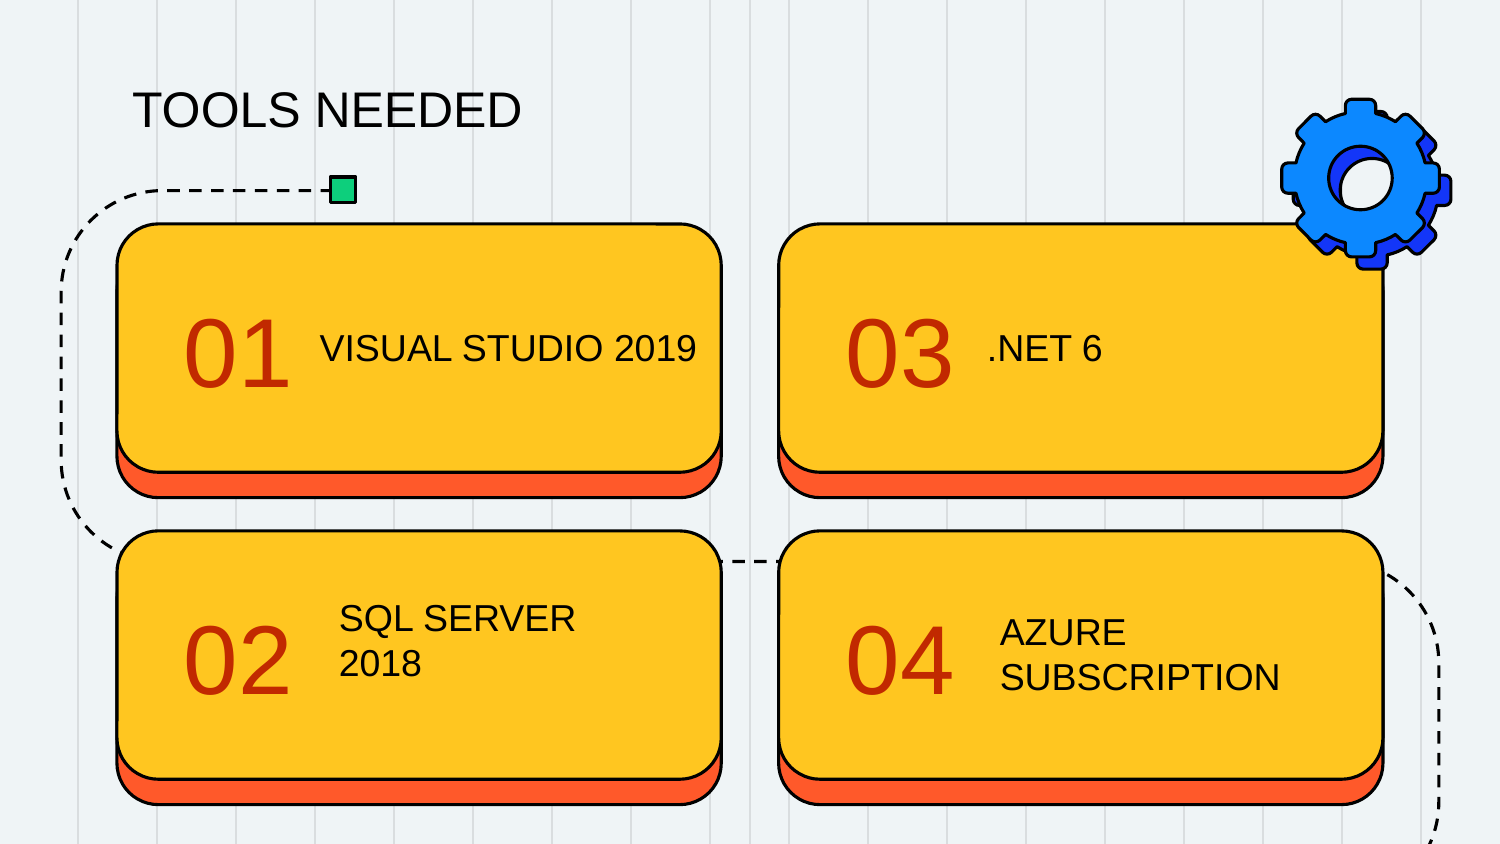

TOOLS NEEDED
# 01
03
VISUAL STUDIO 2019
.NET 6
02
04
SQL SERVER 2018
AZURE SUBSCRIPTION